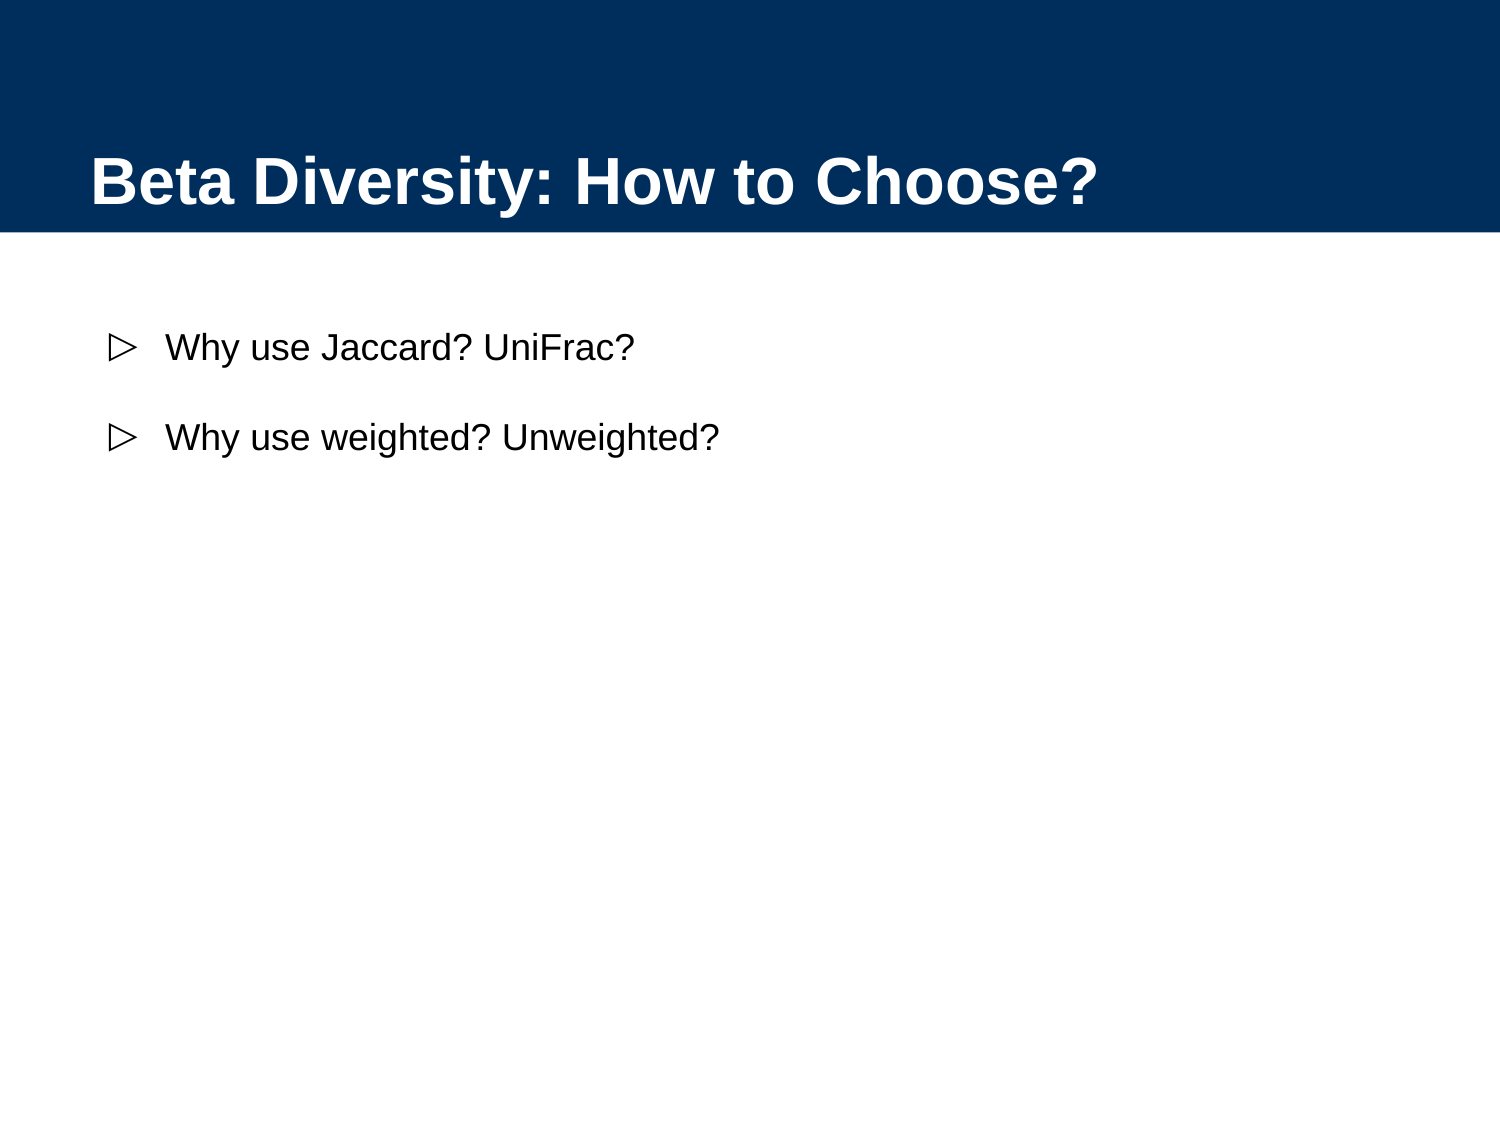

# Beta Diversity: How to Choose?
Why use Jaccard? UniFrac?
Why use weighted? Unweighted?